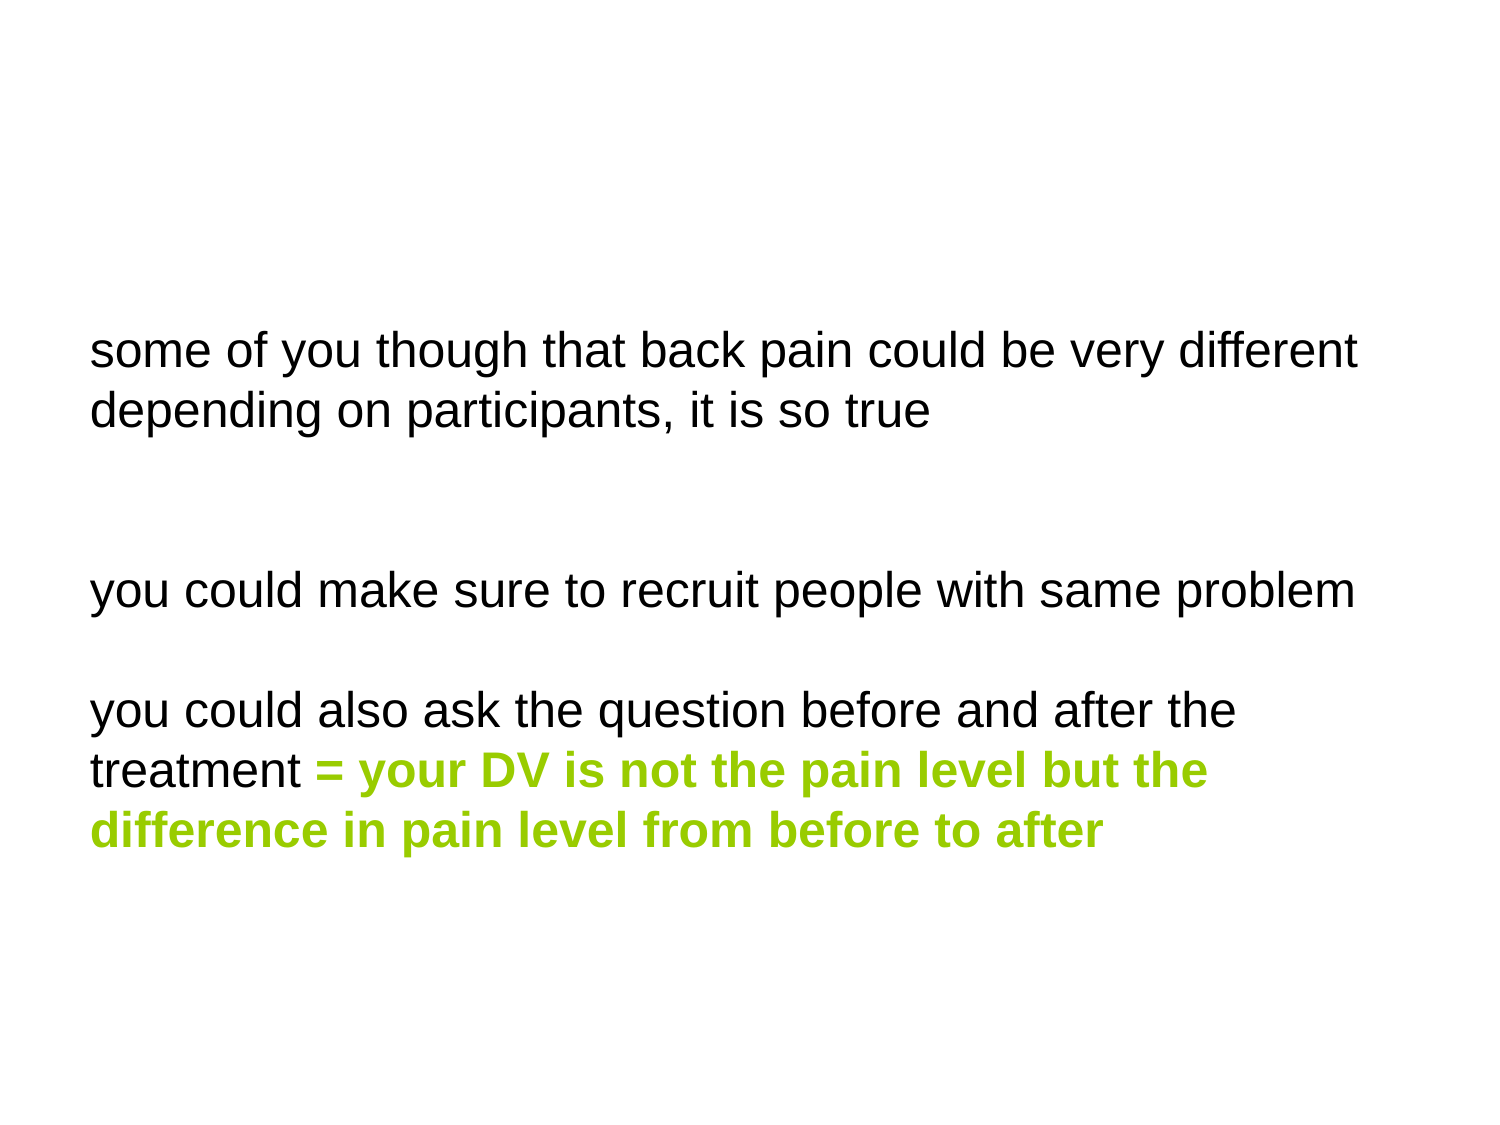

some of you though that back pain could be very different depending on participants, it is so true

you could make sure to recruit people with same problem

you could also ask the question before and after the treatment = your DV is not the pain level but the difference in pain level from before to after